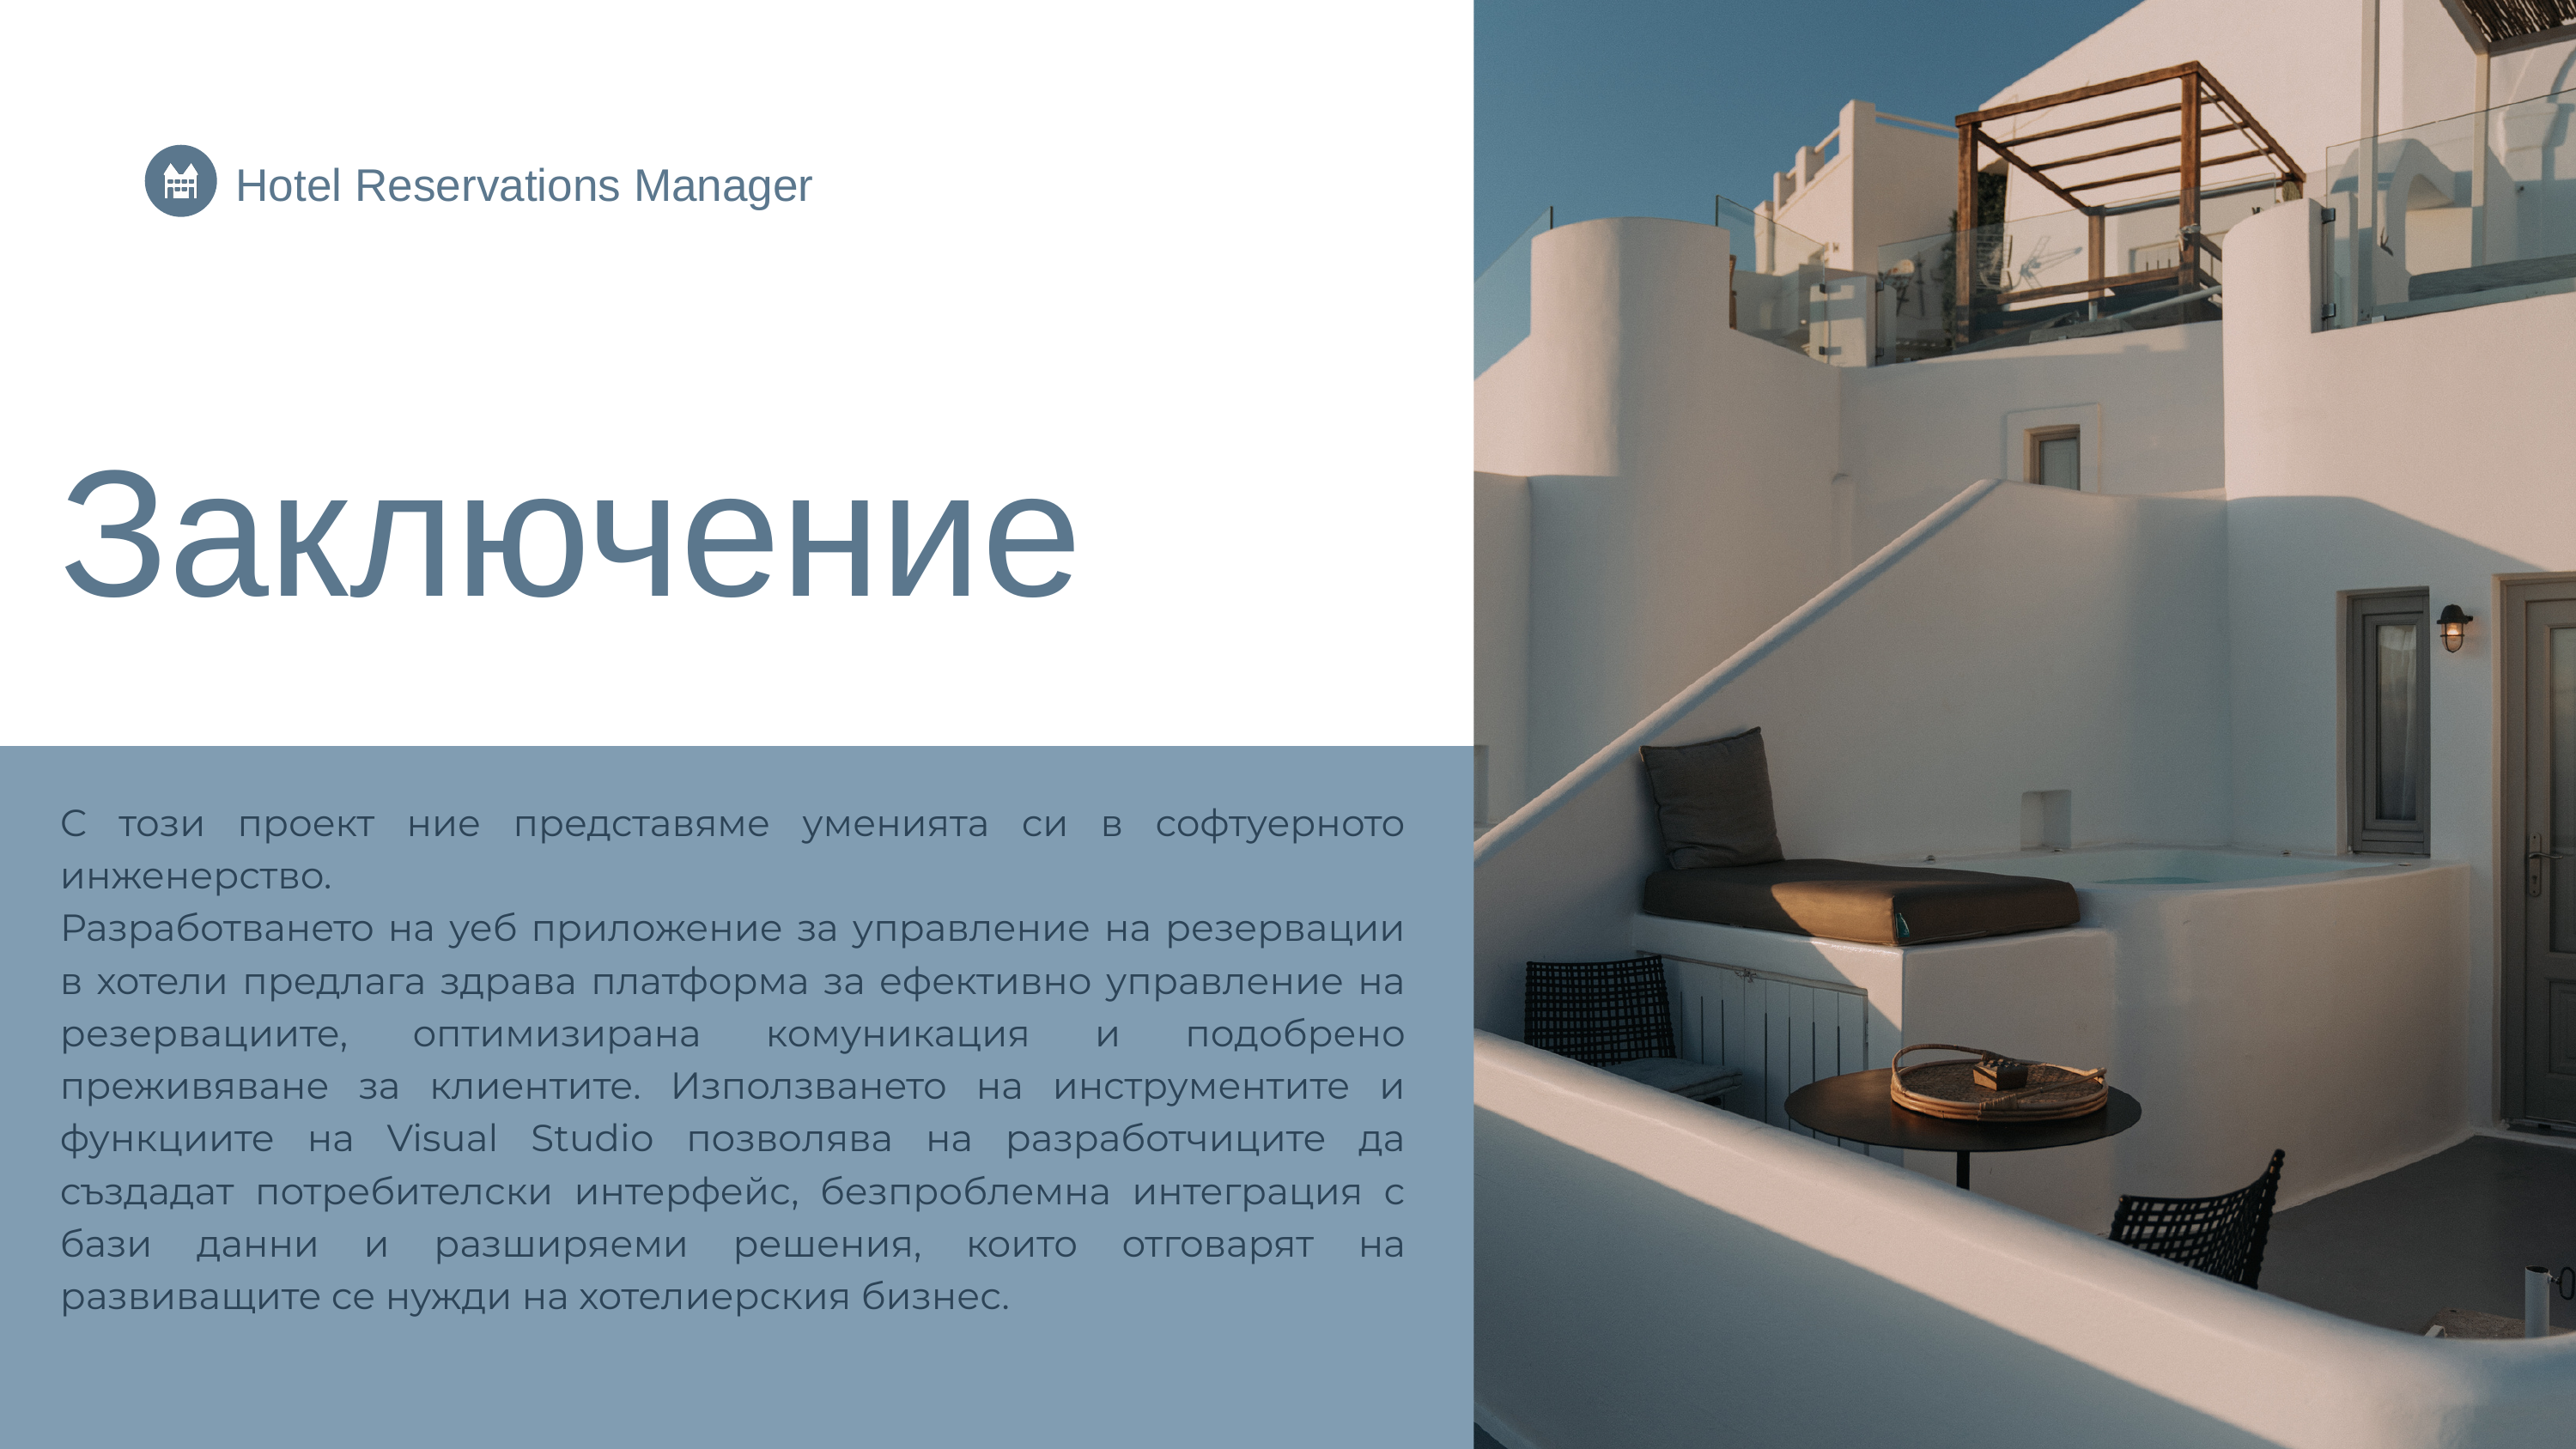

Hotel Reservations Manager

Заключение

С този проект ние представяме уменията си в софтуерното инженерство.
Разработването на уеб приложение за управление на резервации в хотели предлага здрава платформа за ефективно управление на резервациите, оптимизирана комуникация и подобрено преживяване за клиентите. Използването на инструментите и функциите на Visual Studio позволява на разработчиците да създадат потребителски интерфейс, безпроблемна интеграция с бази данни и разширяеми решения, които отговарят на развиващите се нужди на хотелиерския бизнес.